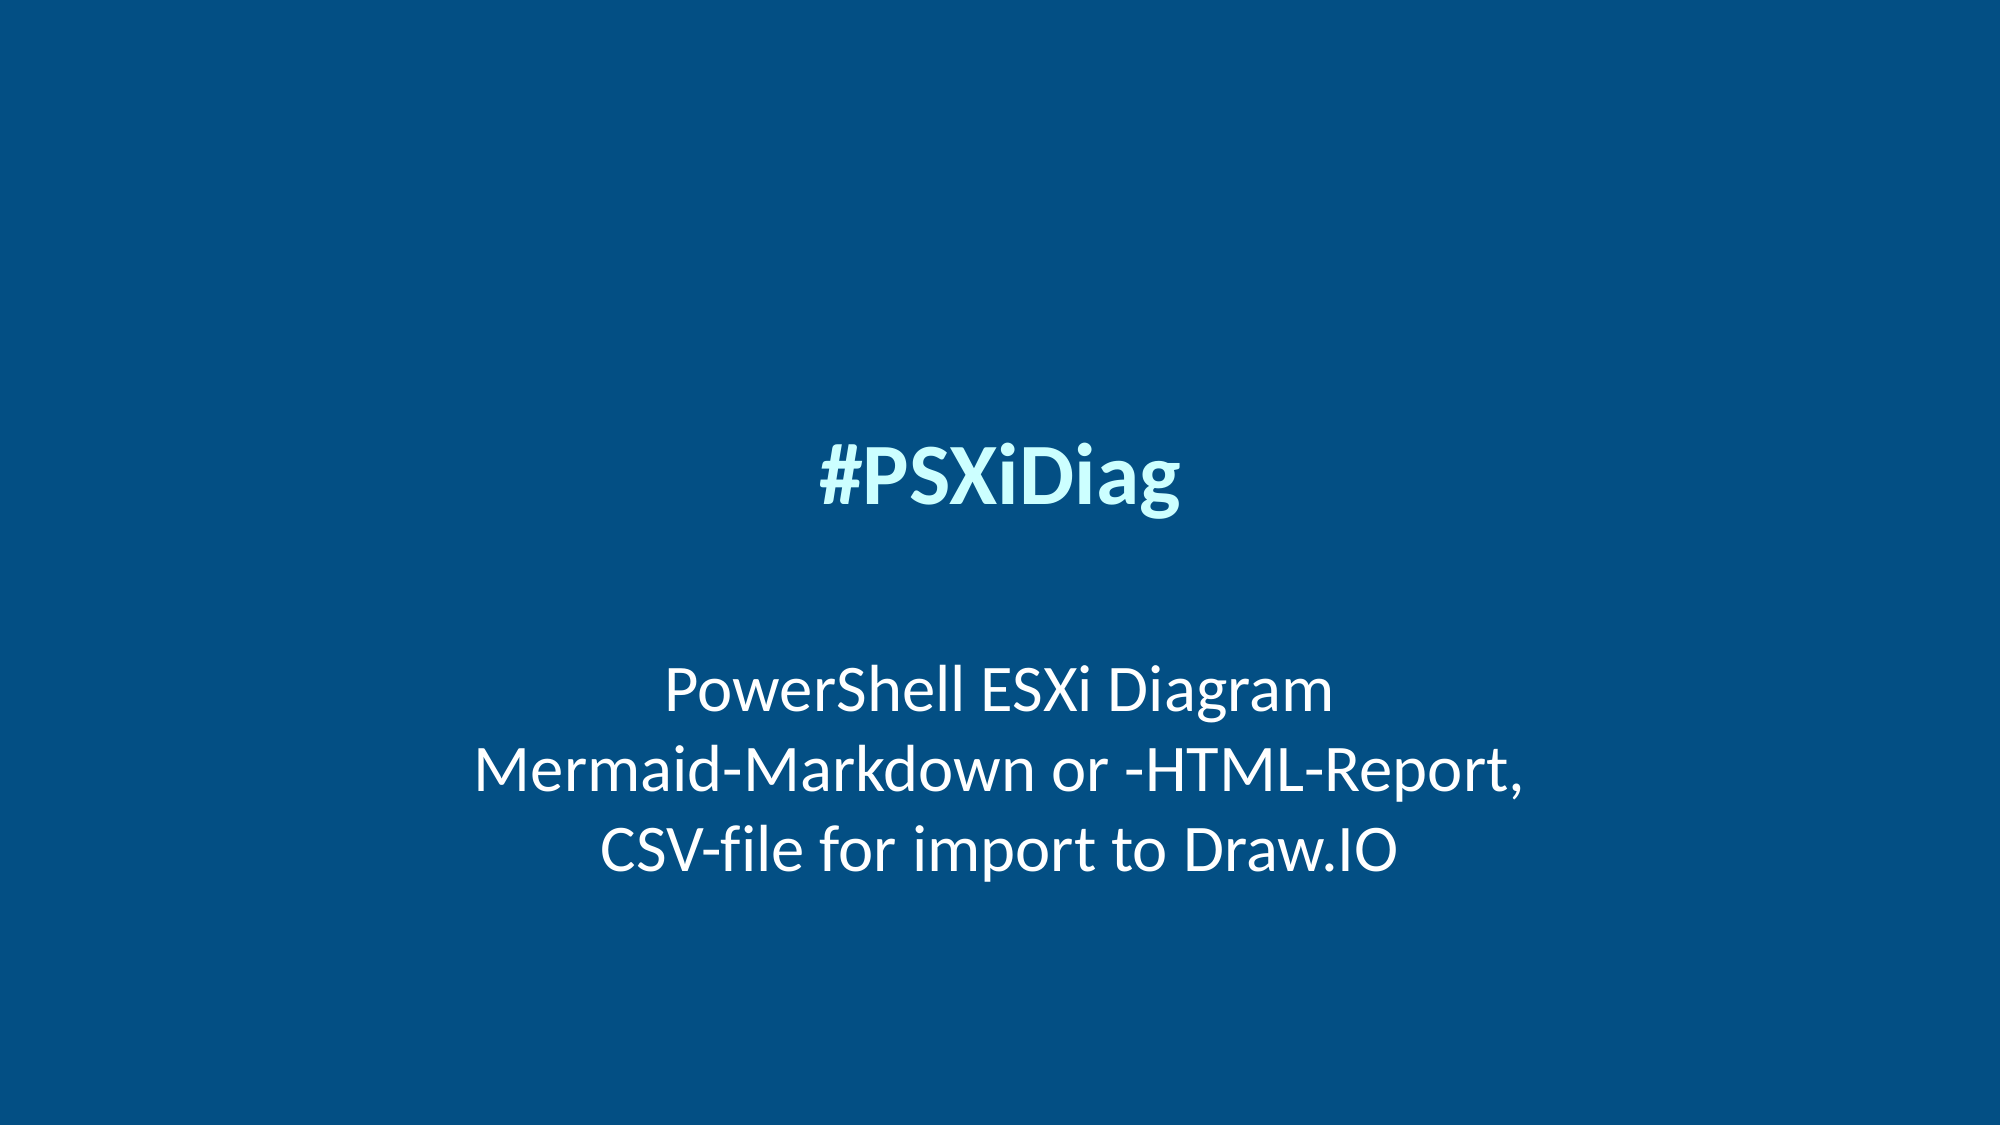

# #PSXiDiag
PowerShell ESXi Diagram
Mermaid-Markdown or -HTML-Report,
CSV-file for import to Draw.IO